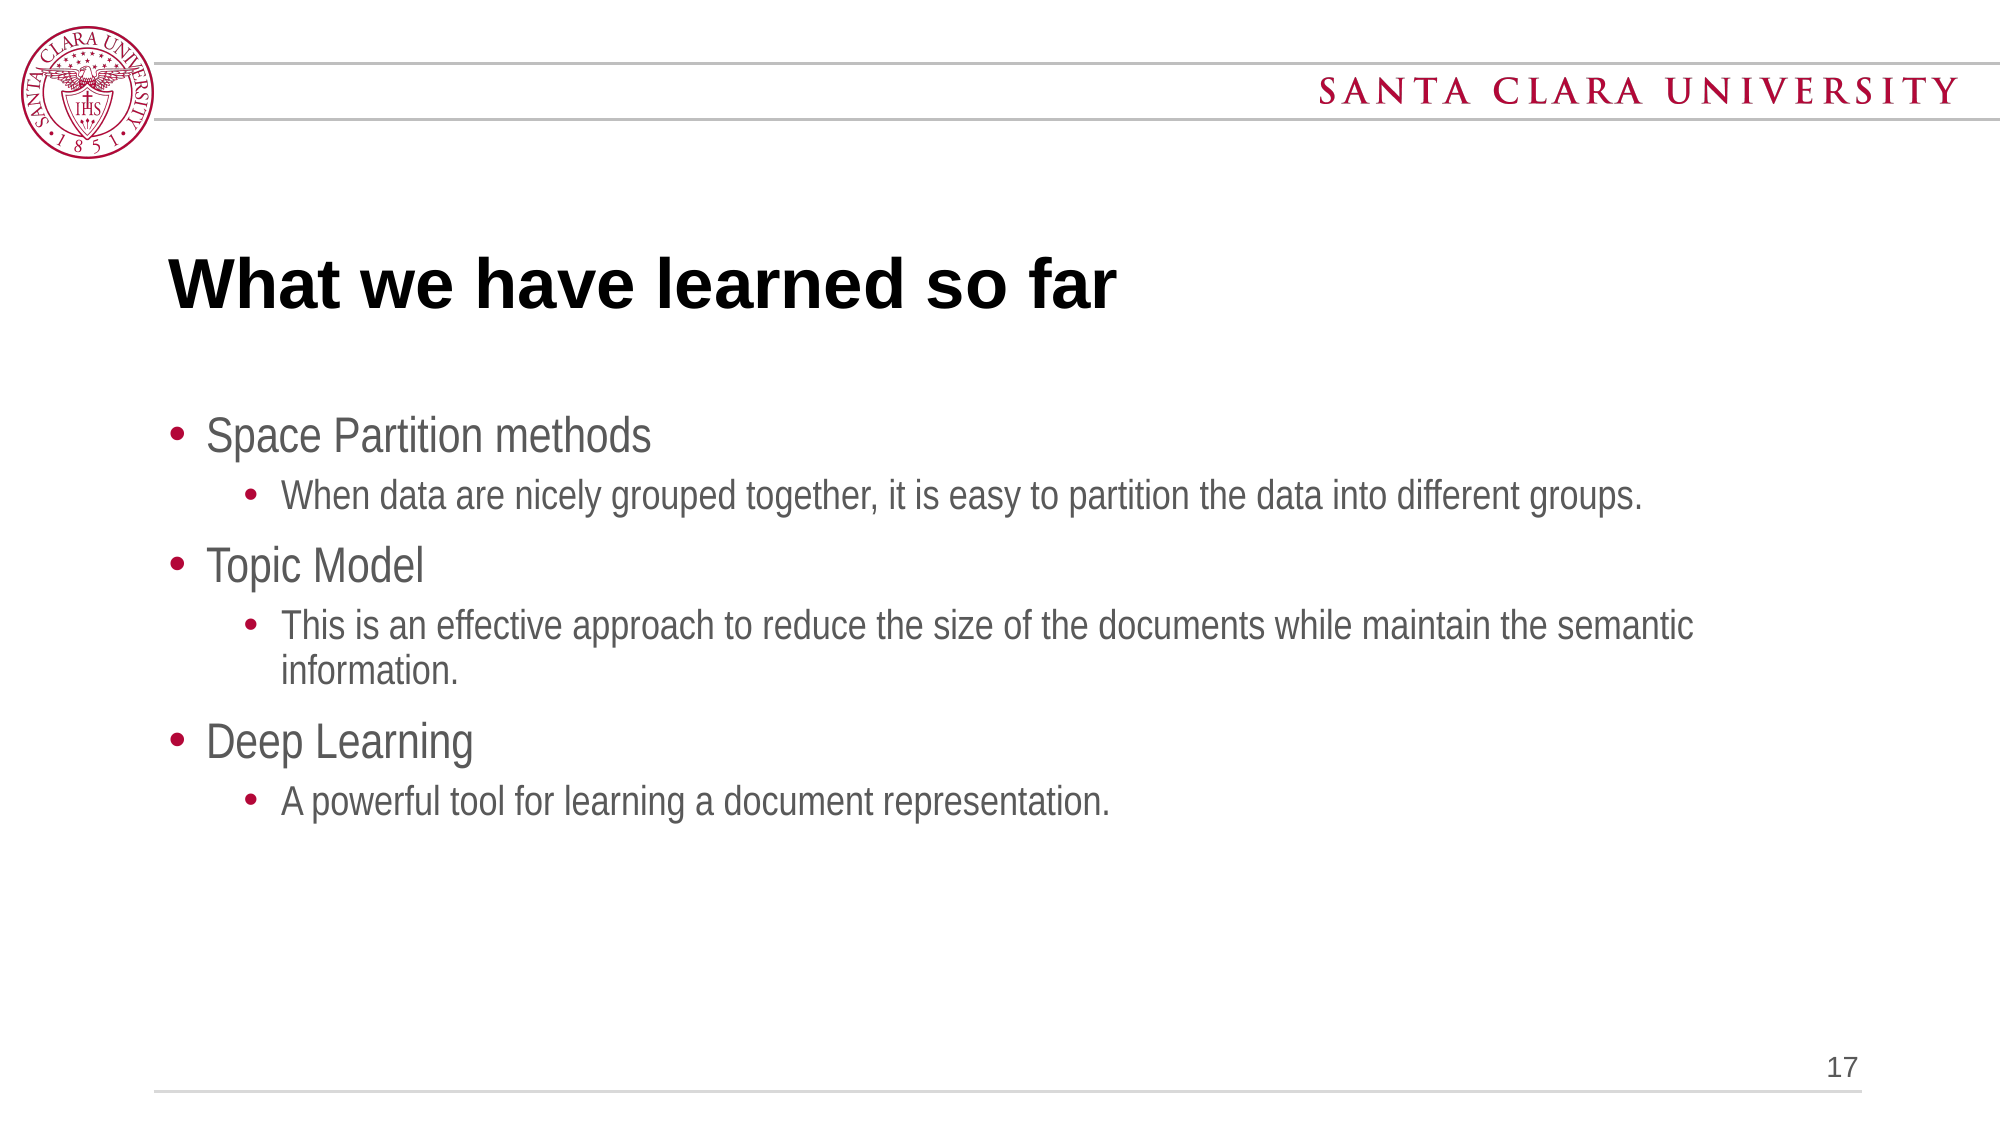

# What we have learned so far
Space Partition methods
When data are nicely grouped together, it is easy to partition the data into different groups.
Topic Model
This is an effective approach to reduce the size of the documents while maintain the semantic information.
Deep Learning
A powerful tool for learning a document representation.

17